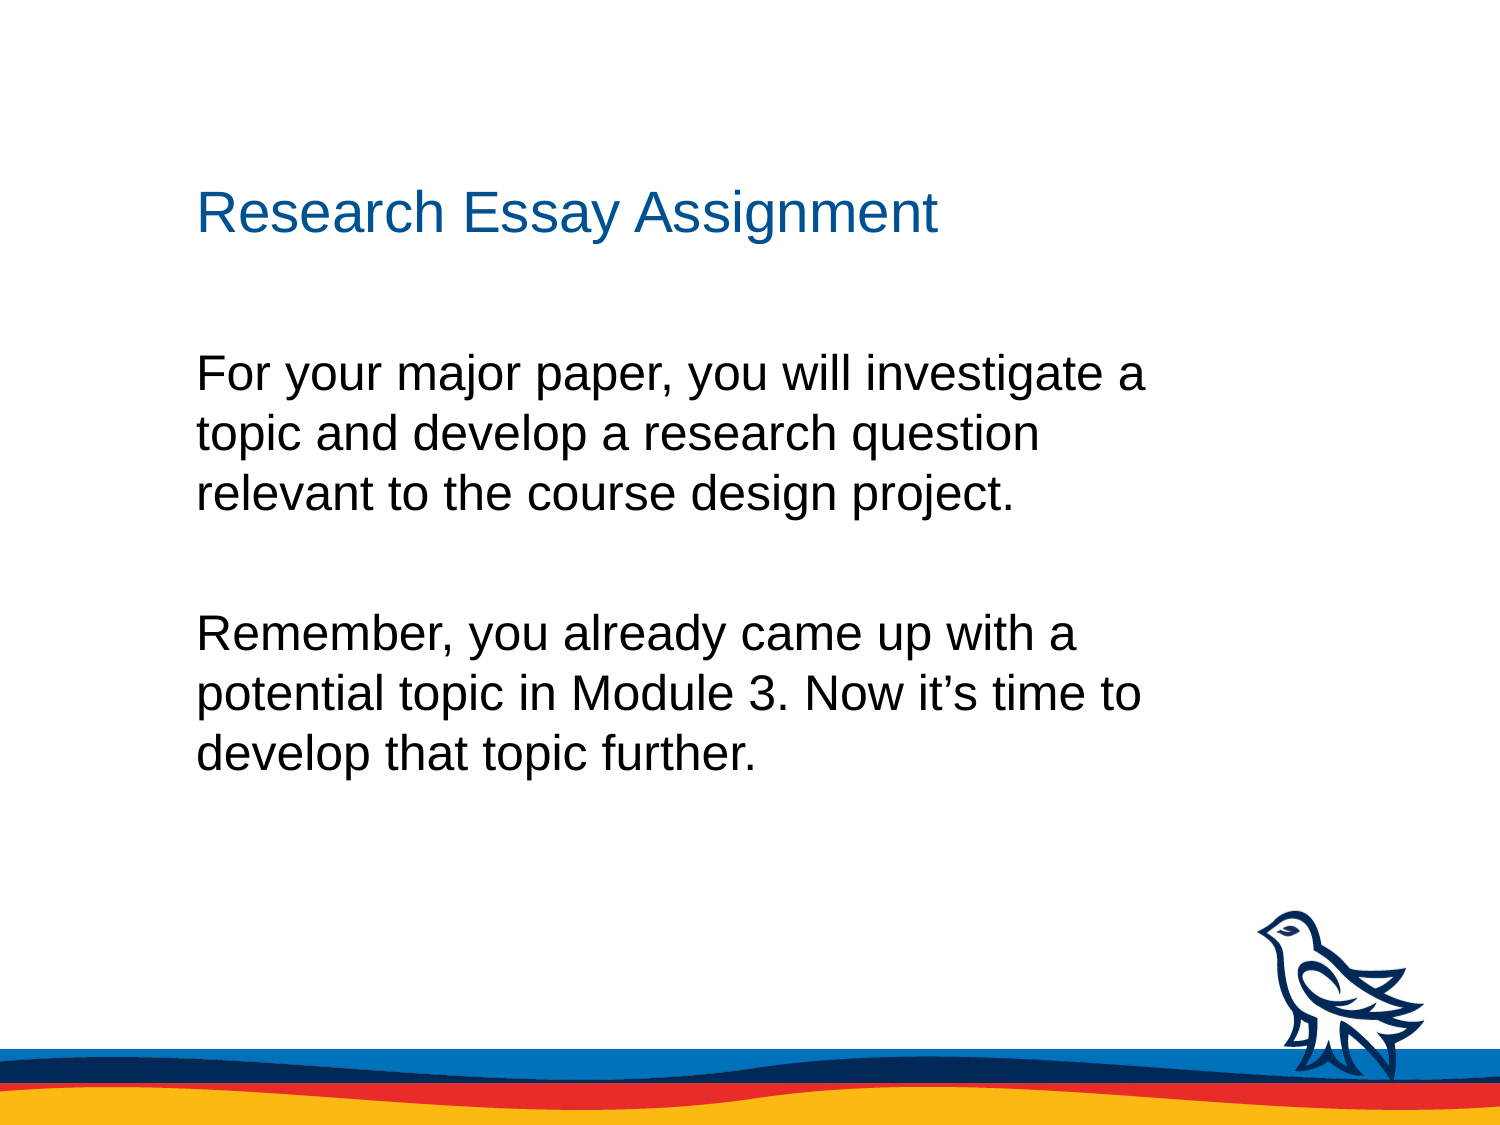

# Research Essay Assignment
For your major paper, you will investigate a topic and develop a research question relevant to the course design project.

Remember, you already came up with a potential topic in Module 3. Now it’s time to develop that topic further.